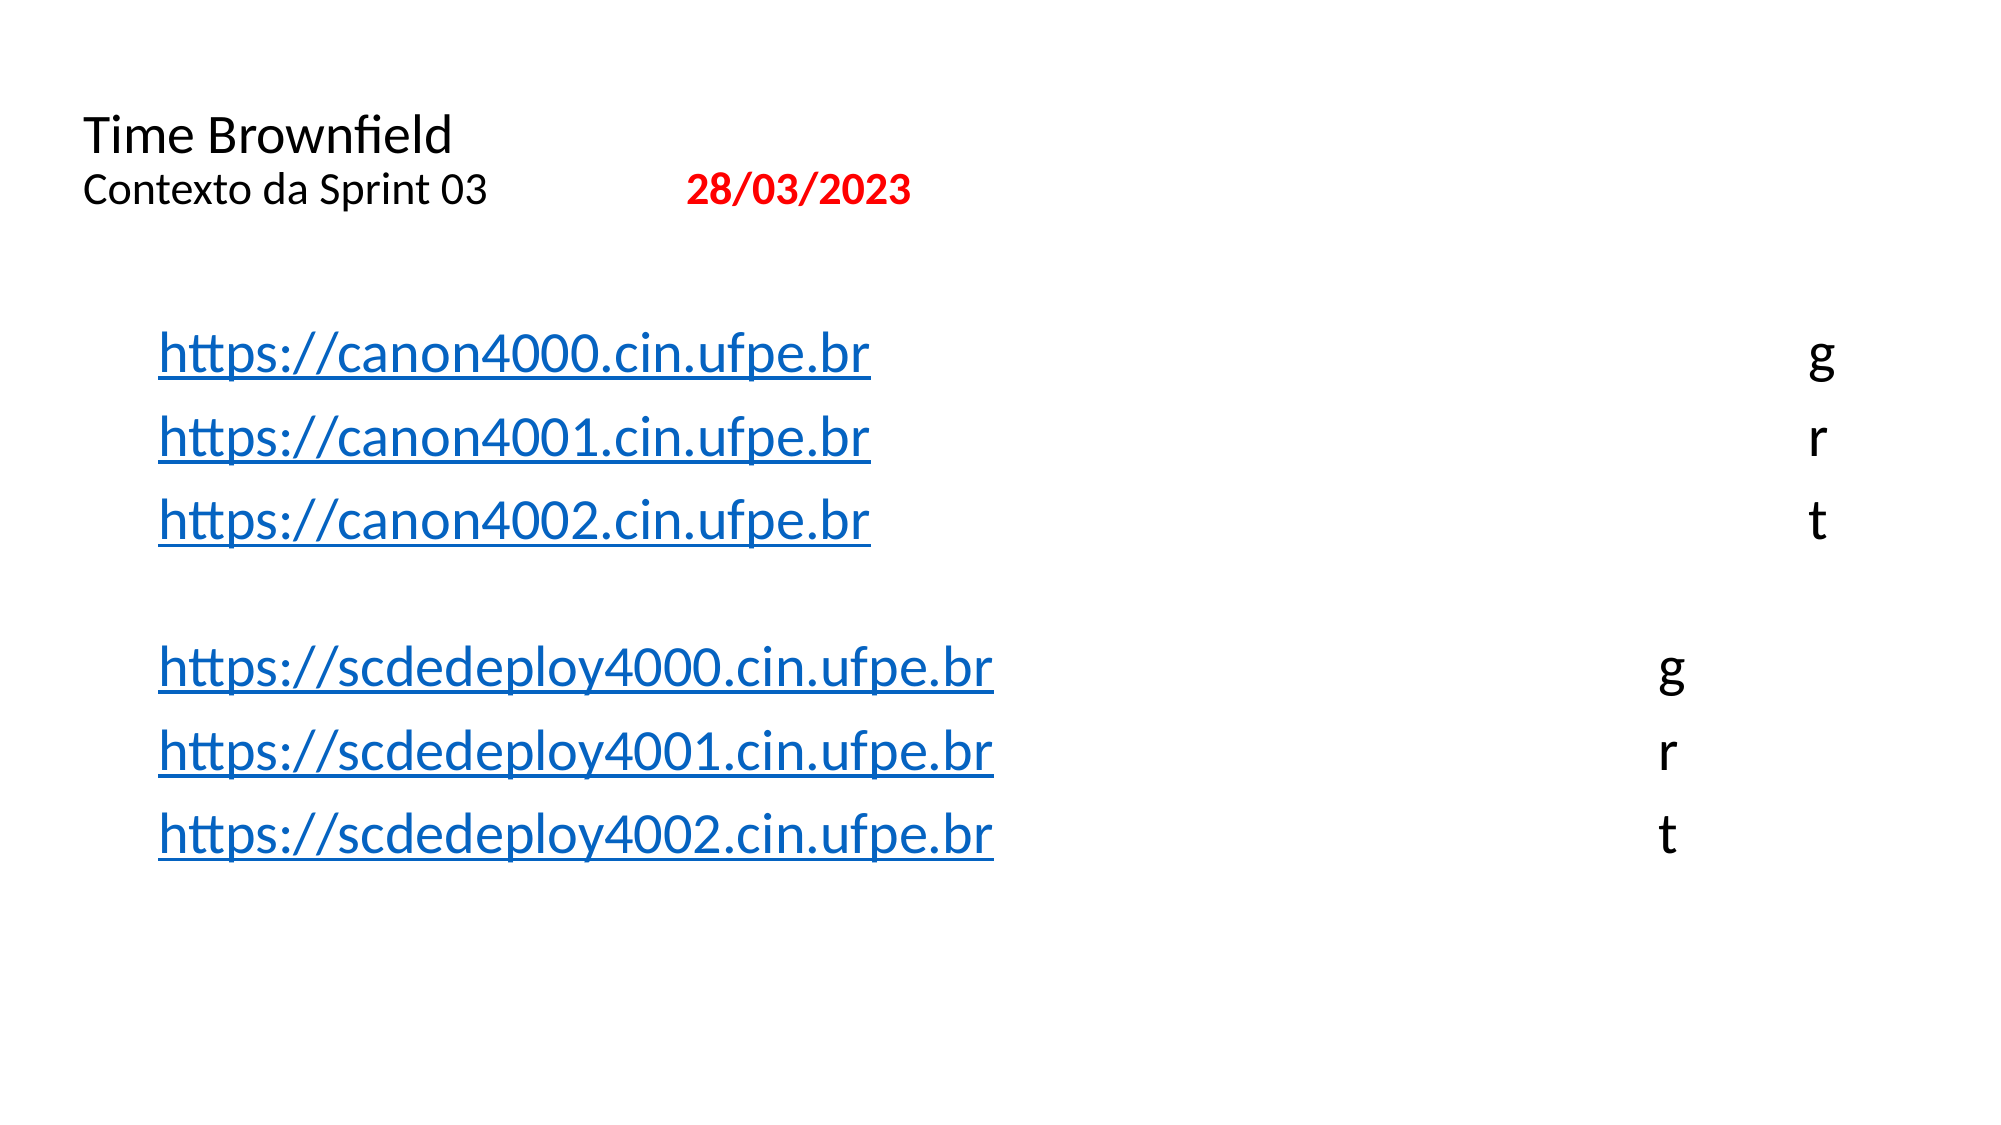

# Time Brownfield Contexto da Sprint 03 						28/03/2023
https://canon4000.cin.ufpe.br							g
https://canon4001.cin.ufpe.br							r
https://canon4002.cin.ufpe.br							t
https://scdedeploy4000.cin.ufpe.br					g
https://scdedeploy4001.cin.ufpe.br					r
https://scdedeploy4002.cin.ufpe.br					t